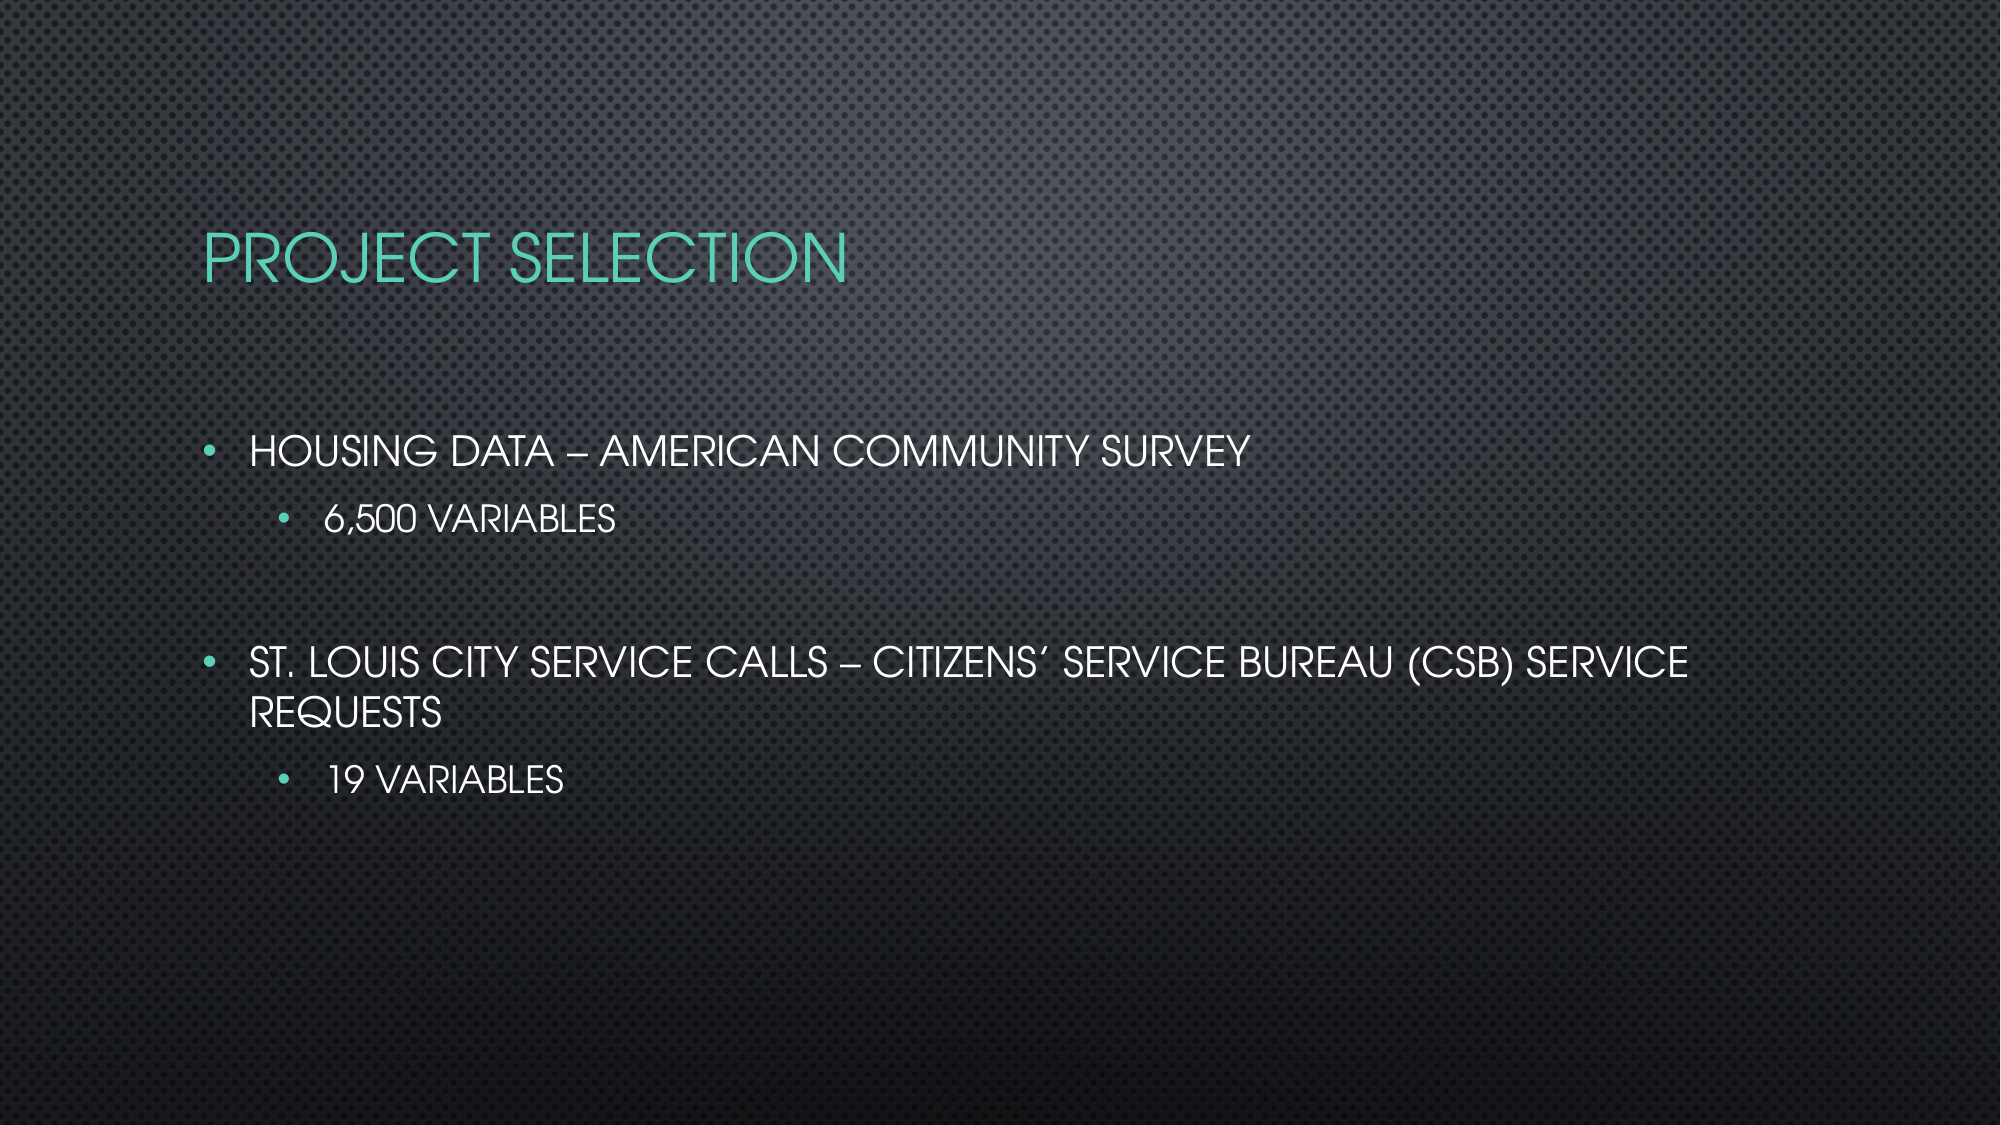

# Project Selection
Housing Data – American Community Survey
6,500 Variables

St. Louis City Service Calls – Citizens’ Service Bureau (CSB) Service Requests
19 Variables